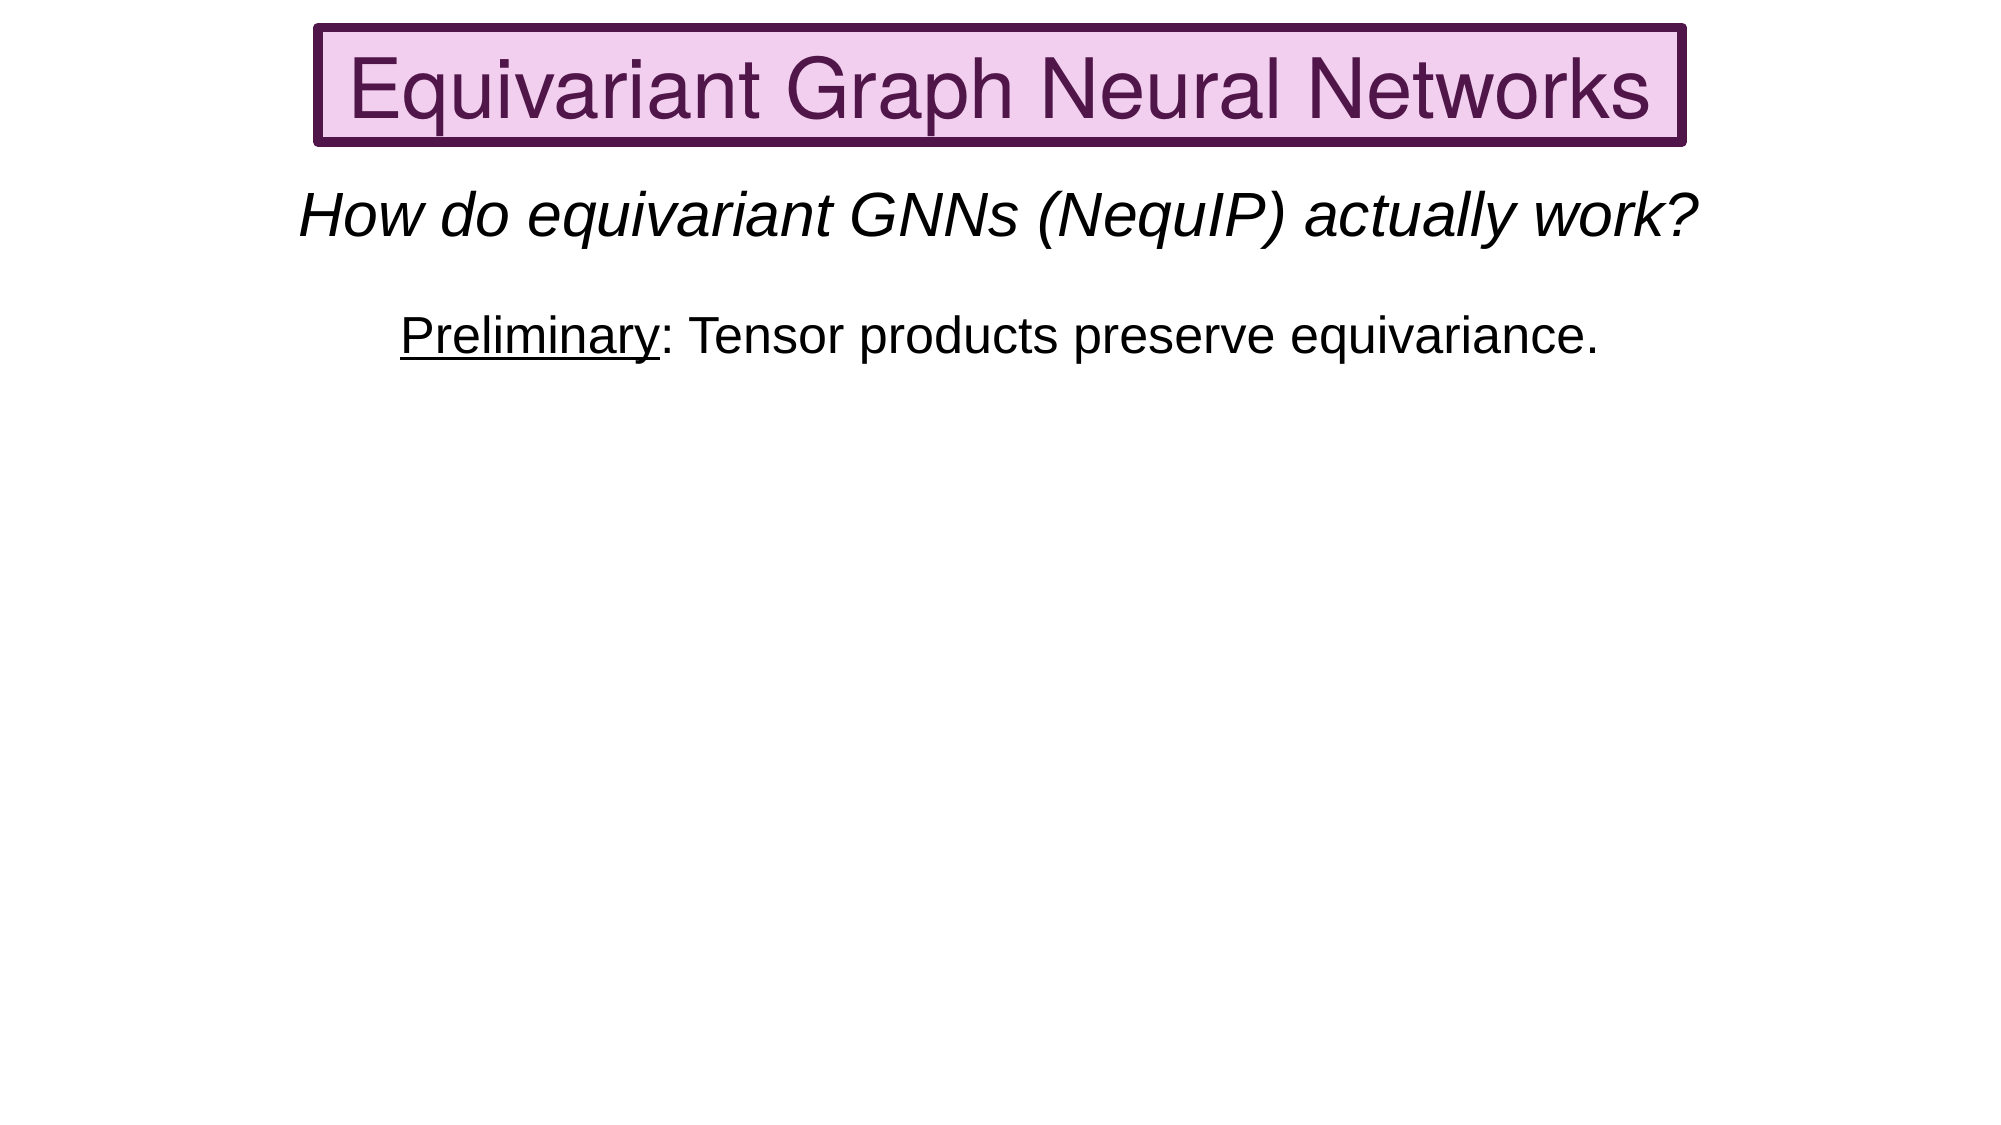

Equivariant Graph Neural Networks
How do equivariant GNNs (NequIP) actually work?
Preliminary: Tensor products preserve equivariance.